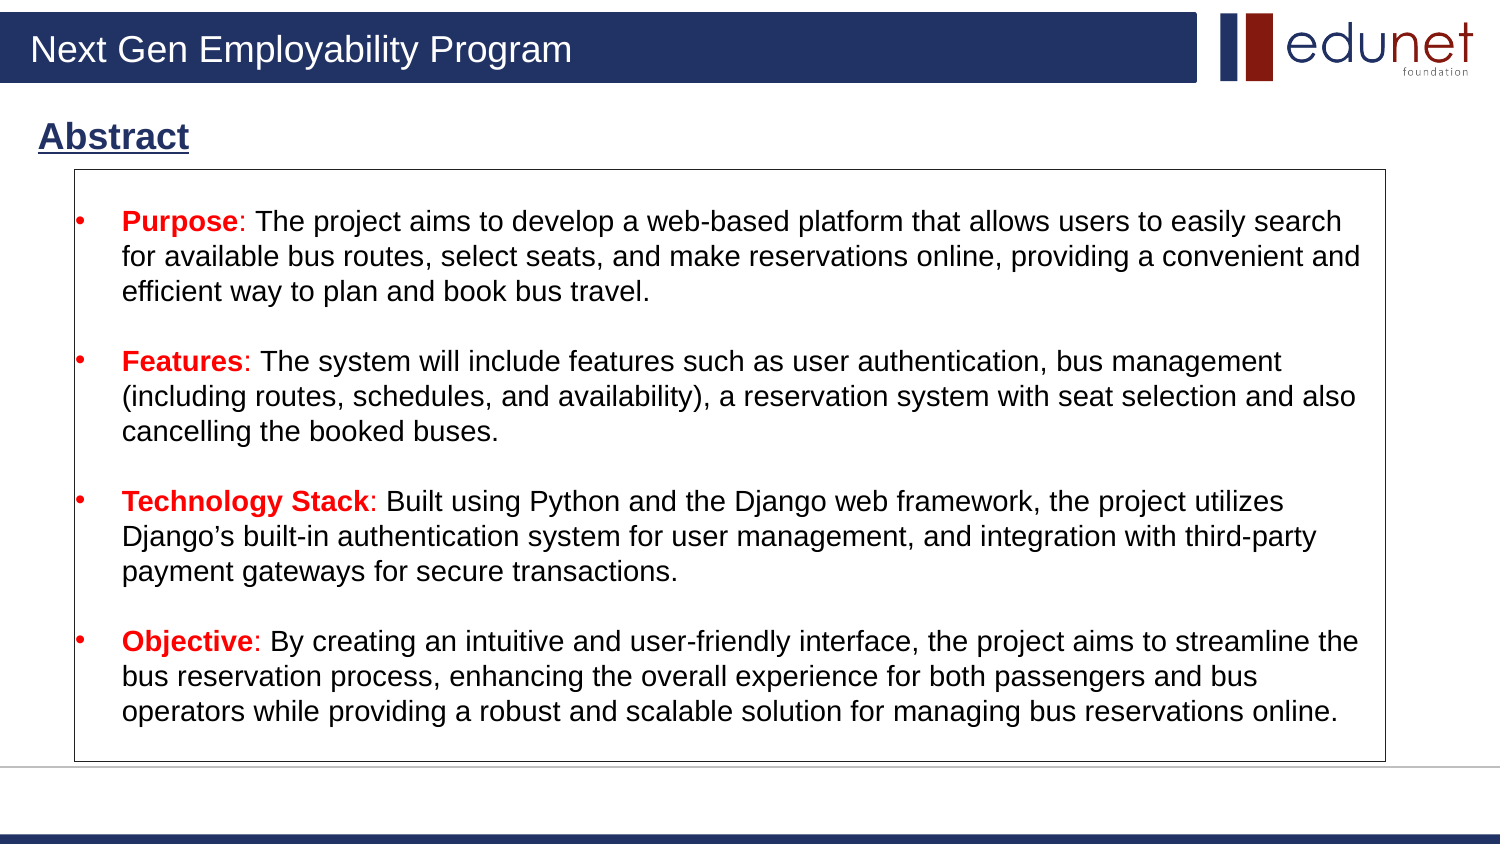

Abstract
Purpose: The project aims to develop a web-based platform that allows users to easily search for available bus routes, select seats, and make reservations online, providing a convenient and efficient way to plan and book bus travel.

Features: The system will include features such as user authentication, bus management (including routes, schedules, and availability), a reservation system with seat selection and also cancelling the booked buses.

Technology Stack: Built using Python and the Django web framework, the project utilizes Django’s built-in authentication system for user management, and integration with third-party payment gateways for secure transactions.

Objective: By creating an intuitive and user-friendly interface, the project aims to streamline the bus reservation process, enhancing the overall experience for both passengers and bus operators while providing a robust and scalable solution for managing bus reservations online.